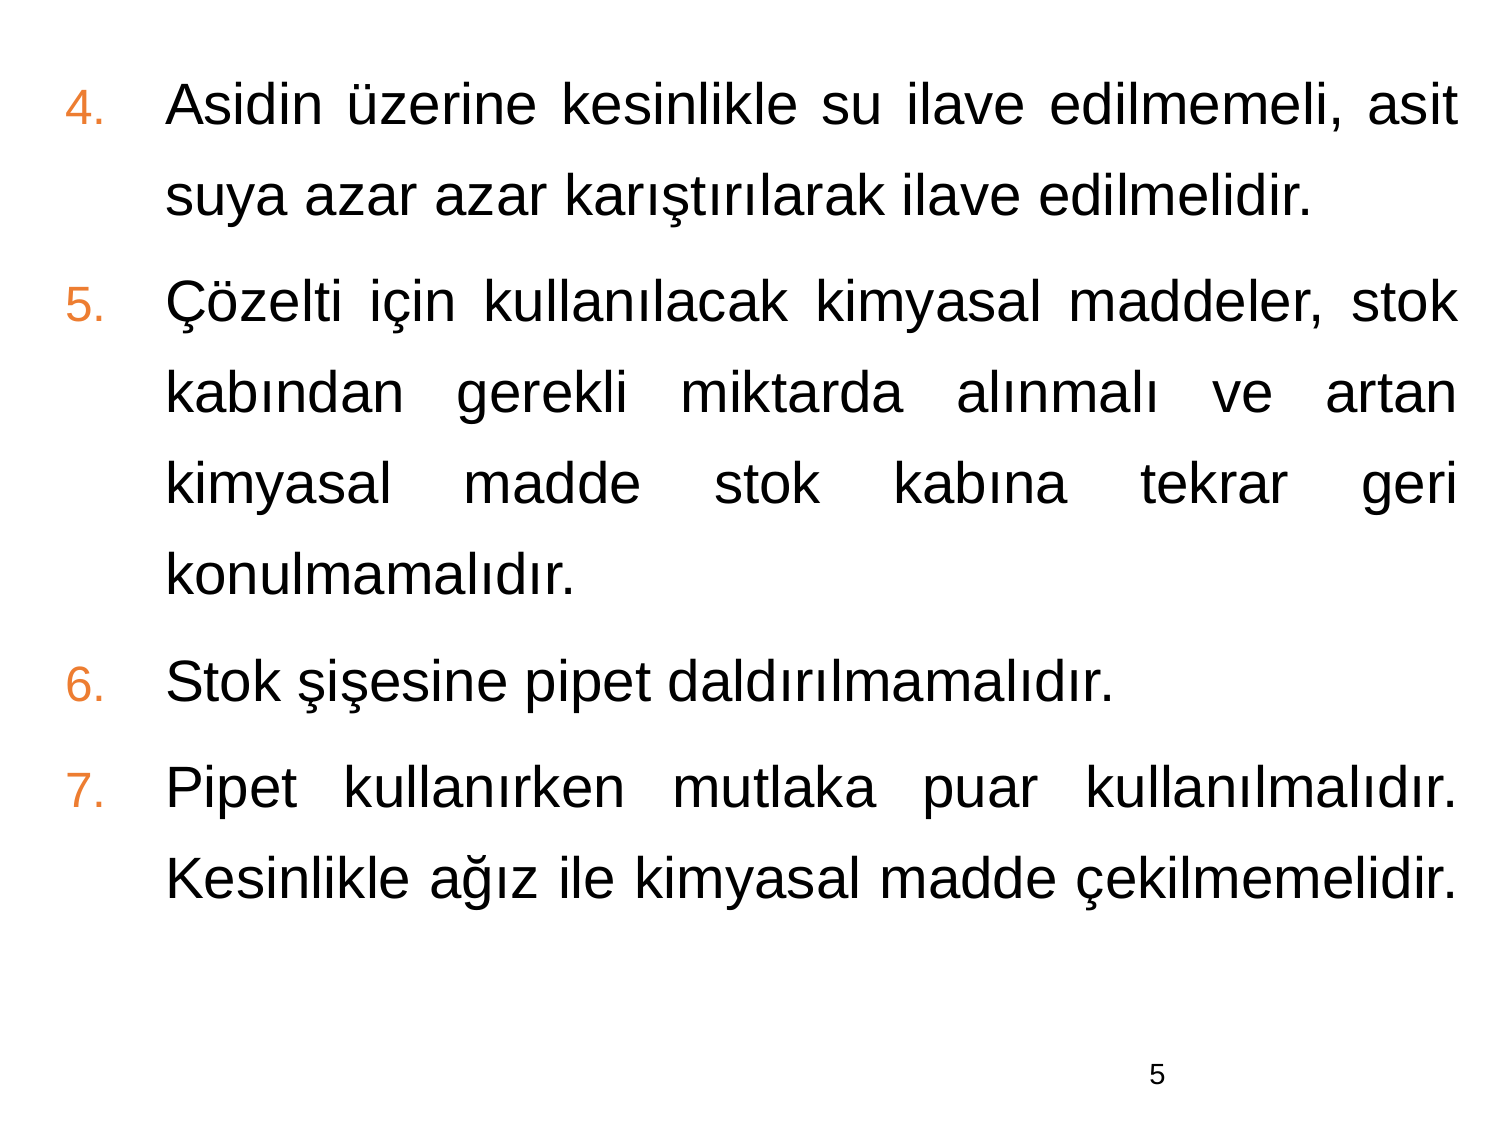

Asidin üzerine kesinlikle su ilave edilmemeli, asit suya azar azar karıştırılarak ilave edilmelidir.
Çözelti için kullanılacak kimyasal maddeler, stok kabından gerekli miktarda alınmalı ve artan kimyasal madde stok kabına tekrar geri konulmamalıdır.
Stok şişesine pipet daldırılmamalıdır.
Pipet kullanırken mutlaka puar kullanılmalıdır. Kesinlikle ağız ile kimyasal madde çekilmemelidir.

5